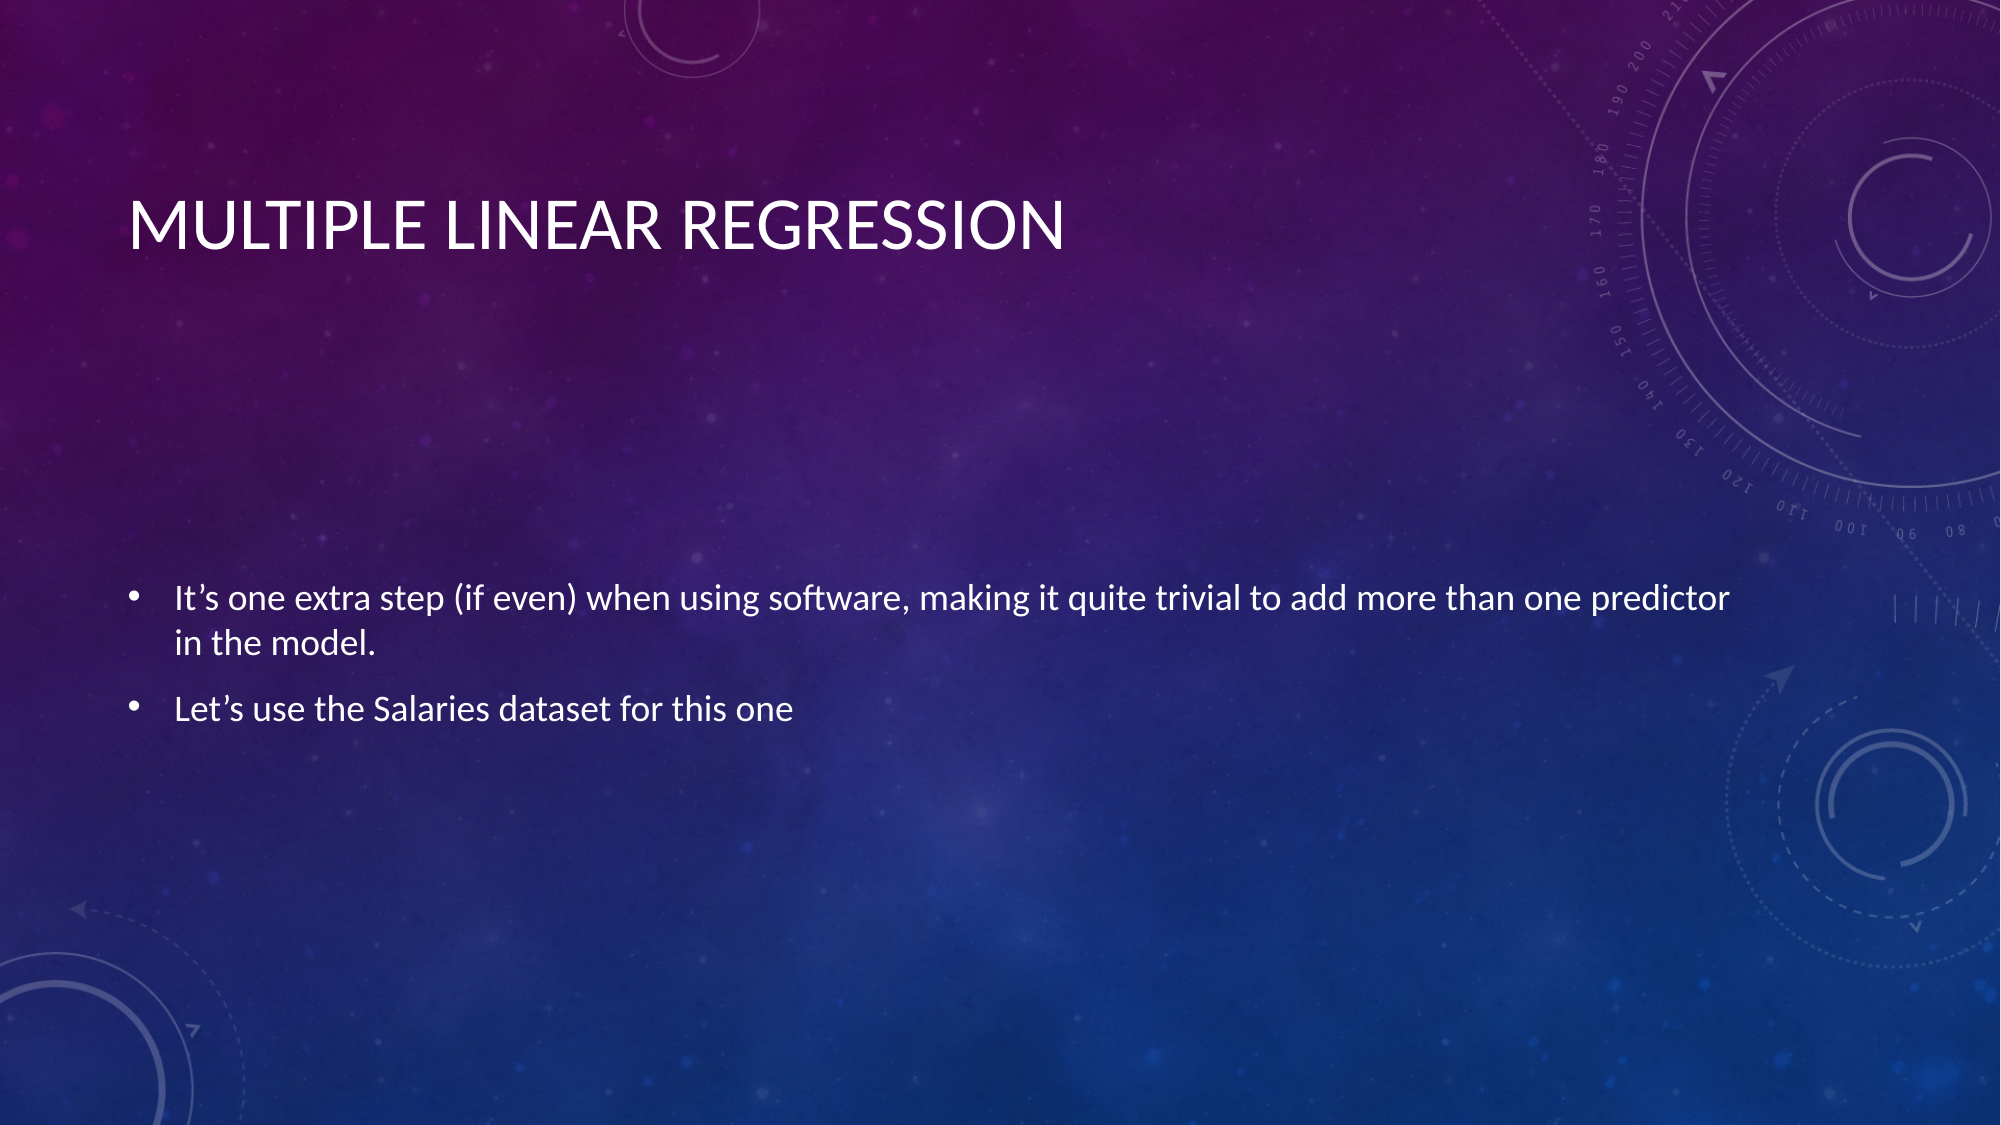

# Multiple linear regression
It’s one extra step (if even) when using software, making it quite trivial to add more than one predictor in the model.
Let’s use the Salaries dataset for this one